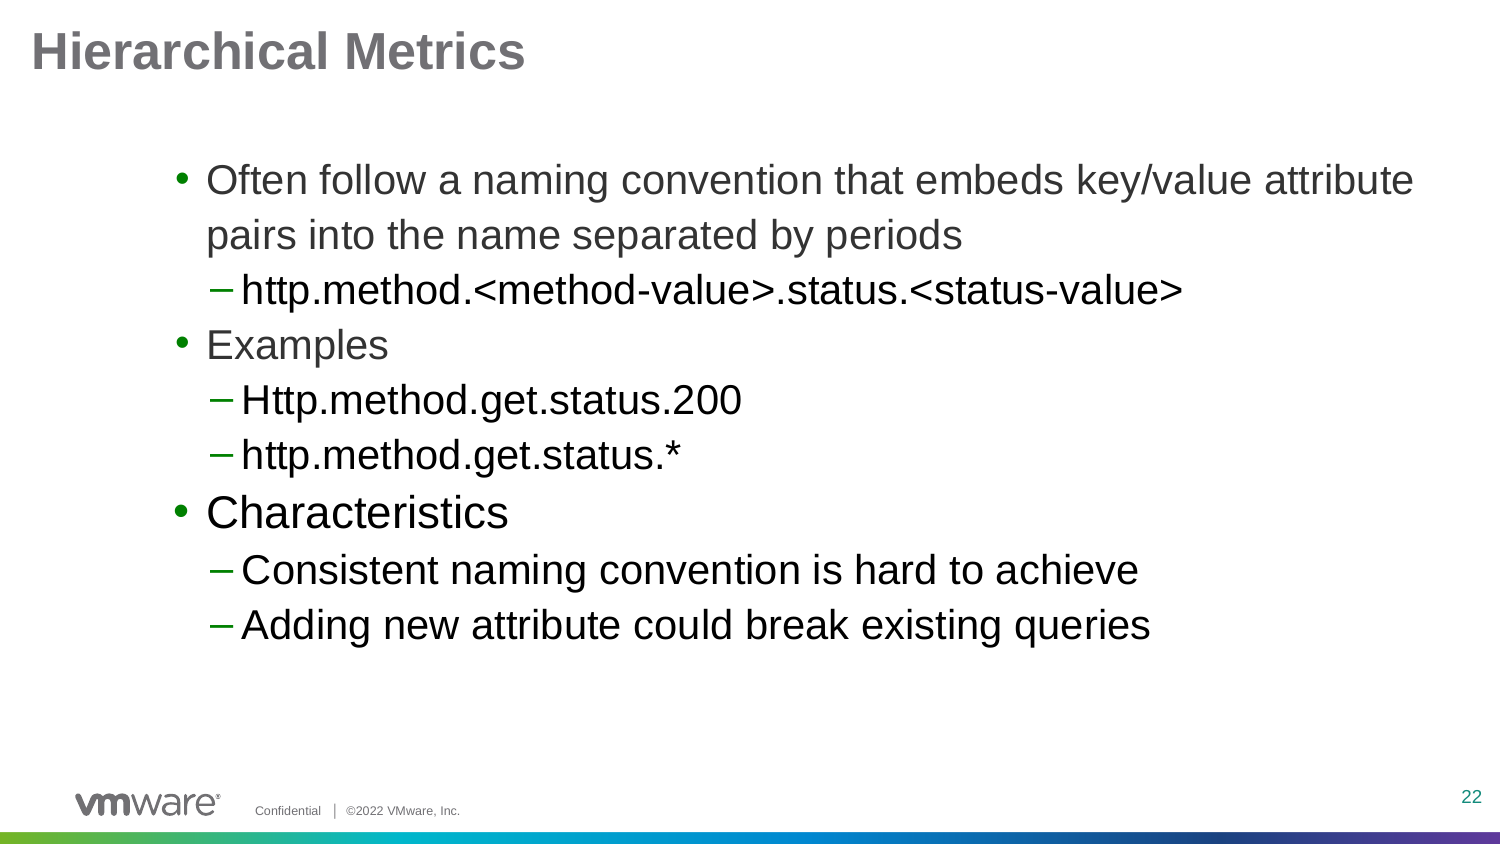

# Hierarchical Metrics
Often follow a naming convention that embeds key/value attribute pairs into the name separated by periods
http.method.<method-value>.status.<status-value>
Examples
Http.method.get.status.200
http.method.get.status.*
Characteristics
Consistent naming convention is hard to achieve
Adding new attribute could break existing queries

22